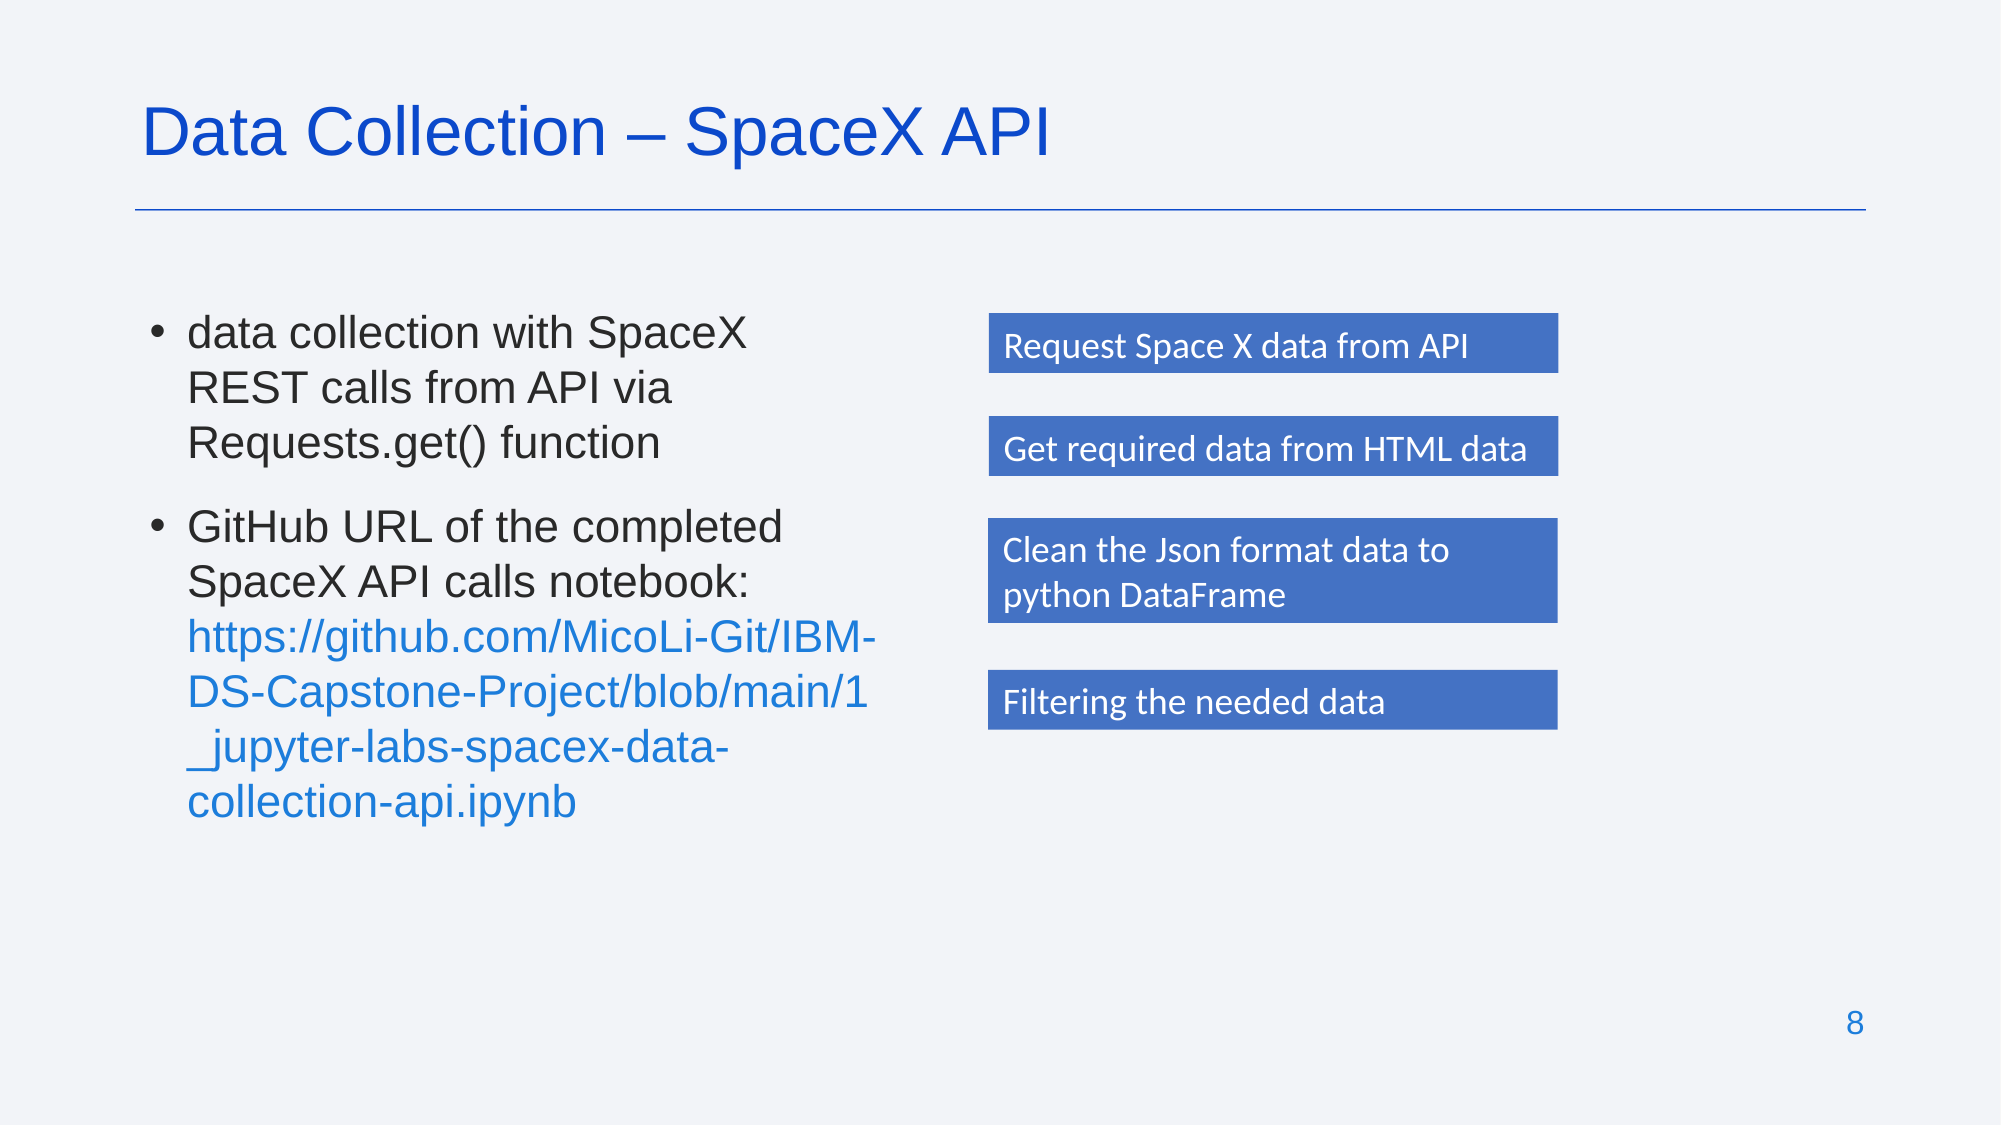

Data Collection – SpaceX API
data collection with SpaceX REST calls from API via Requests.get() function
GitHub URL of the completed SpaceX API calls notebook: https://github.com/MicoLi-Git/IBM-DS-Capstone-Project/blob/main/1_jupyter-labs-spacex-data-collection-api.ipynb

Request Space X data from API
Get required data from HTML data
Clean the Json format data to python DataFrame
Filtering the needed data
8